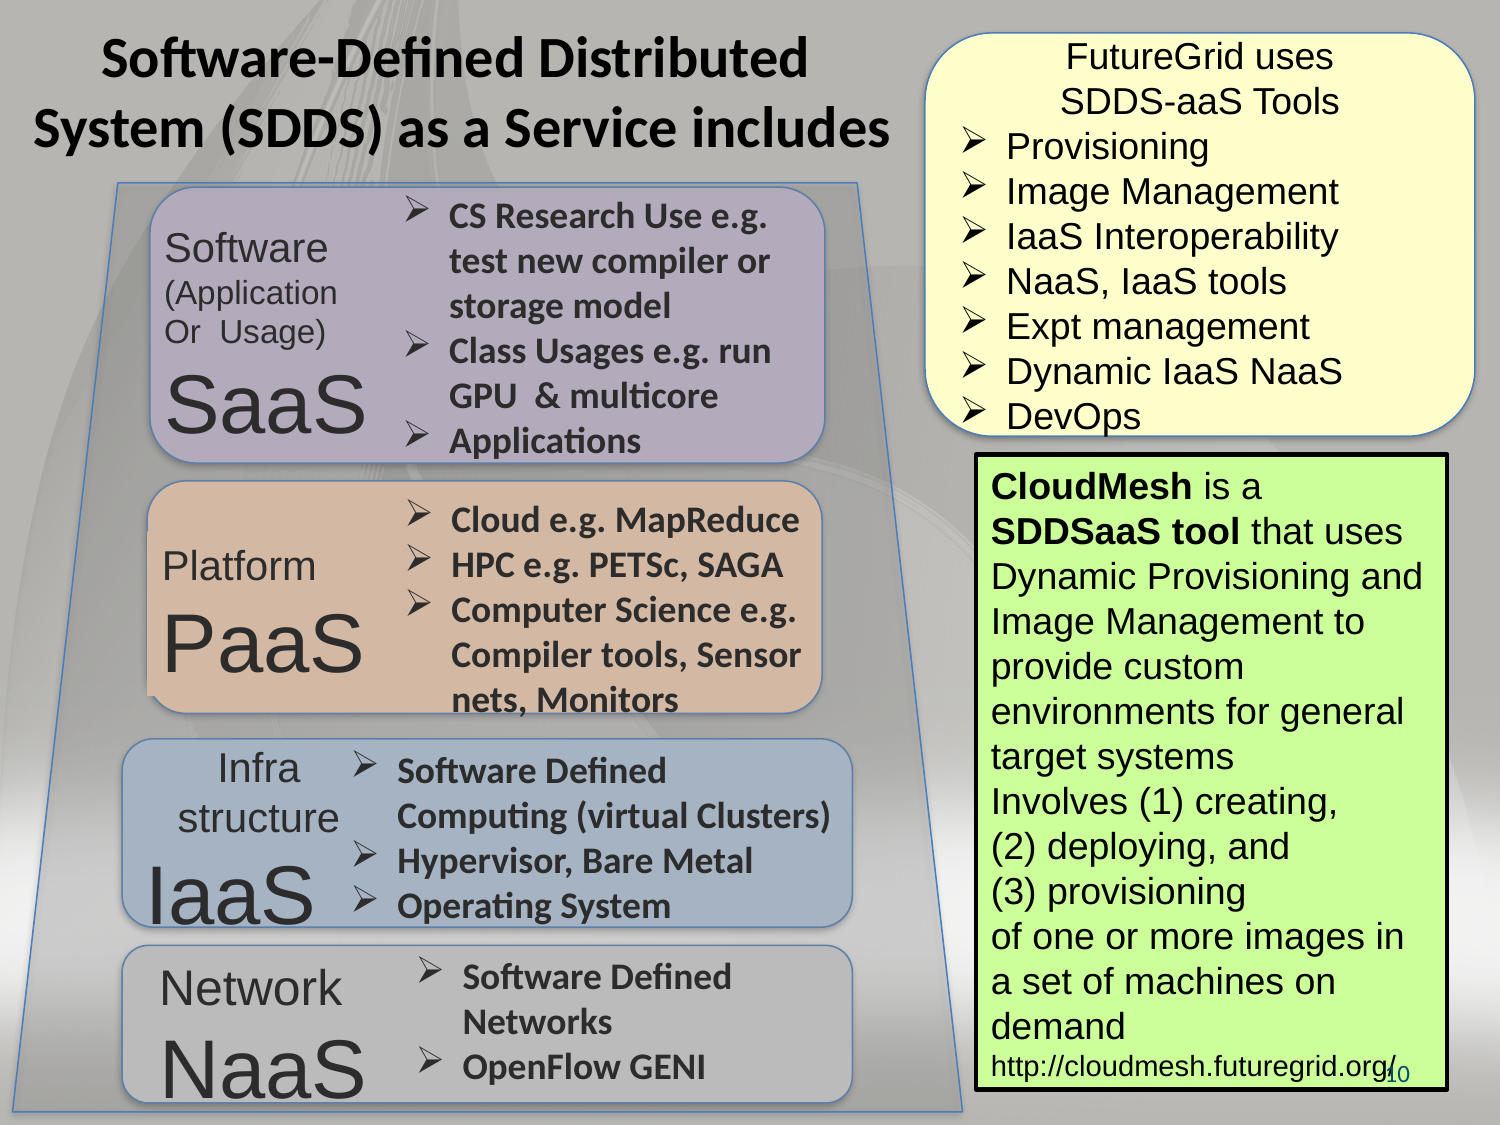

Software-Defined Distributed
 System (SDDS) as a Service includes
FutureGrid uses
SDDS-aaS Tools
Provisioning
Image Management
IaaS Interoperability
NaaS, IaaS tools
Expt management
Dynamic IaaS NaaS
DevOps

CS Research Use e.g. test new compiler or storage model
Class Usages e.g. run GPU  & multicore
Applications

Software
(Application
Or  Usage) SaaS
CloudMesh is a SDDSaaS tool that uses Dynamic Provisioning and Image Management to provide custom environments for general target systems
Involves (1) creating,
(2) deploying, and
(3) provisioning
of one or more images in a set of machines on demand http://cloudmesh.futuregrid.org/

Cloud e.g. MapReduce
HPC e.g. PETSc, SAGA
Computer Science e.g. Compiler tools, Sensor nets, Monitors
Platform
PaaS
Infra
structure
IaaS

Software Defined Computing (virtual Clusters)
Hypervisor, Bare Metal
Operating System
Software Defined Networks
OpenFlow GENI

Network
NaaS
10